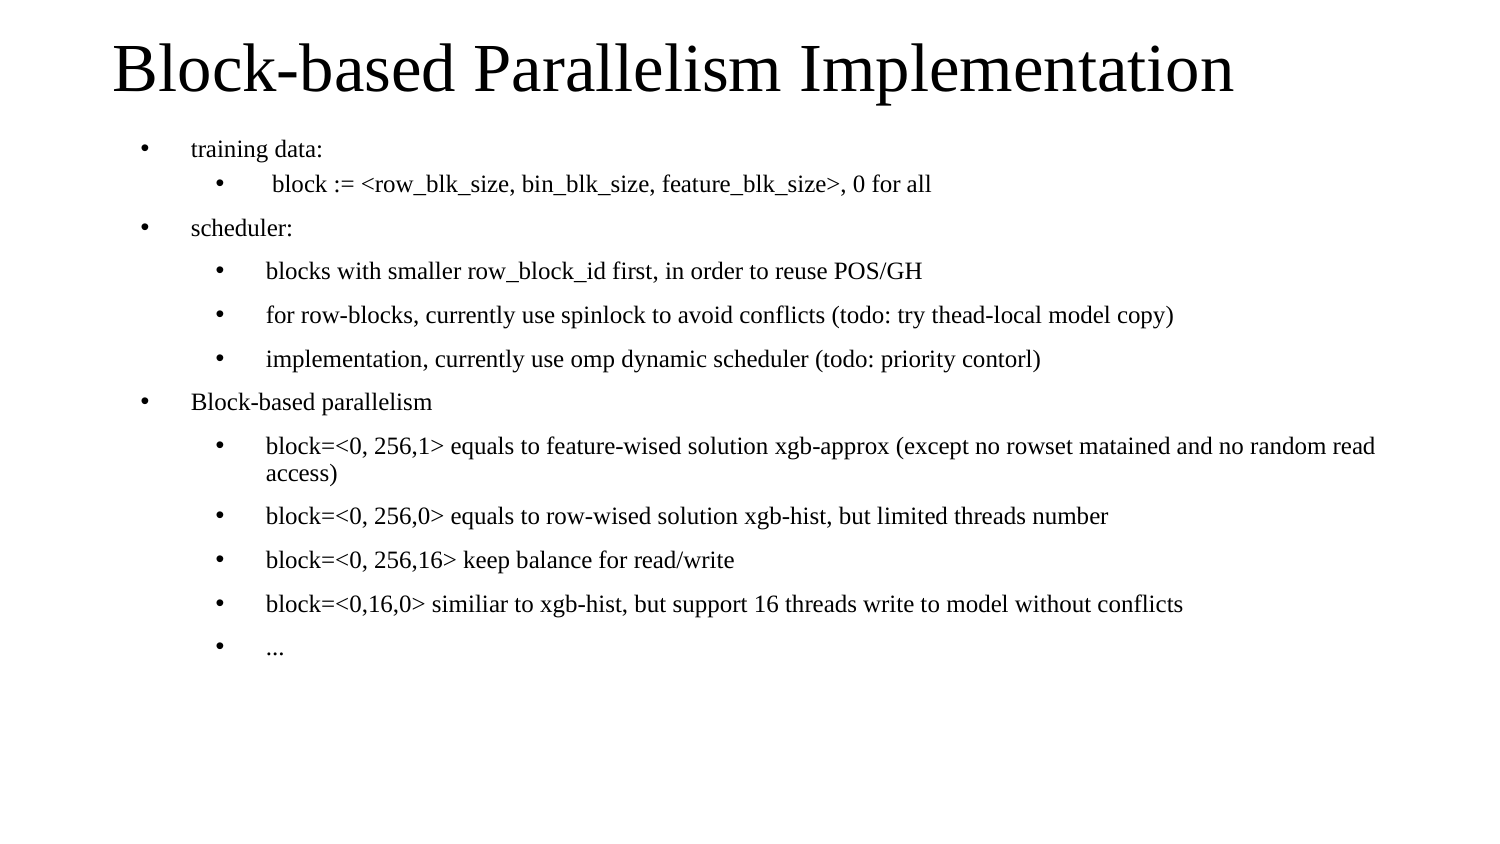

# Block-based Parallelism Implementation
training data:
 block := <row_blk_size, bin_blk_size, feature_blk_size>, 0 for all
scheduler:
blocks with smaller row_block_id first, in order to reuse POS/GH
for row-blocks, currently use spinlock to avoid conflicts (todo: try thead-local model copy)
implementation, currently use omp dynamic scheduler (todo: priority contorl)
Block-based parallelism
block=<0, 256,1> equals to feature-wised solution xgb-approx (except no rowset matained and no random read access)
block=<0, 256,0> equals to row-wised solution xgb-hist, but limited threads number
block=<0, 256,16> keep balance for read/write
block=<0,16,0> similiar to xgb-hist, but support 16 threads write to model without conflicts
...